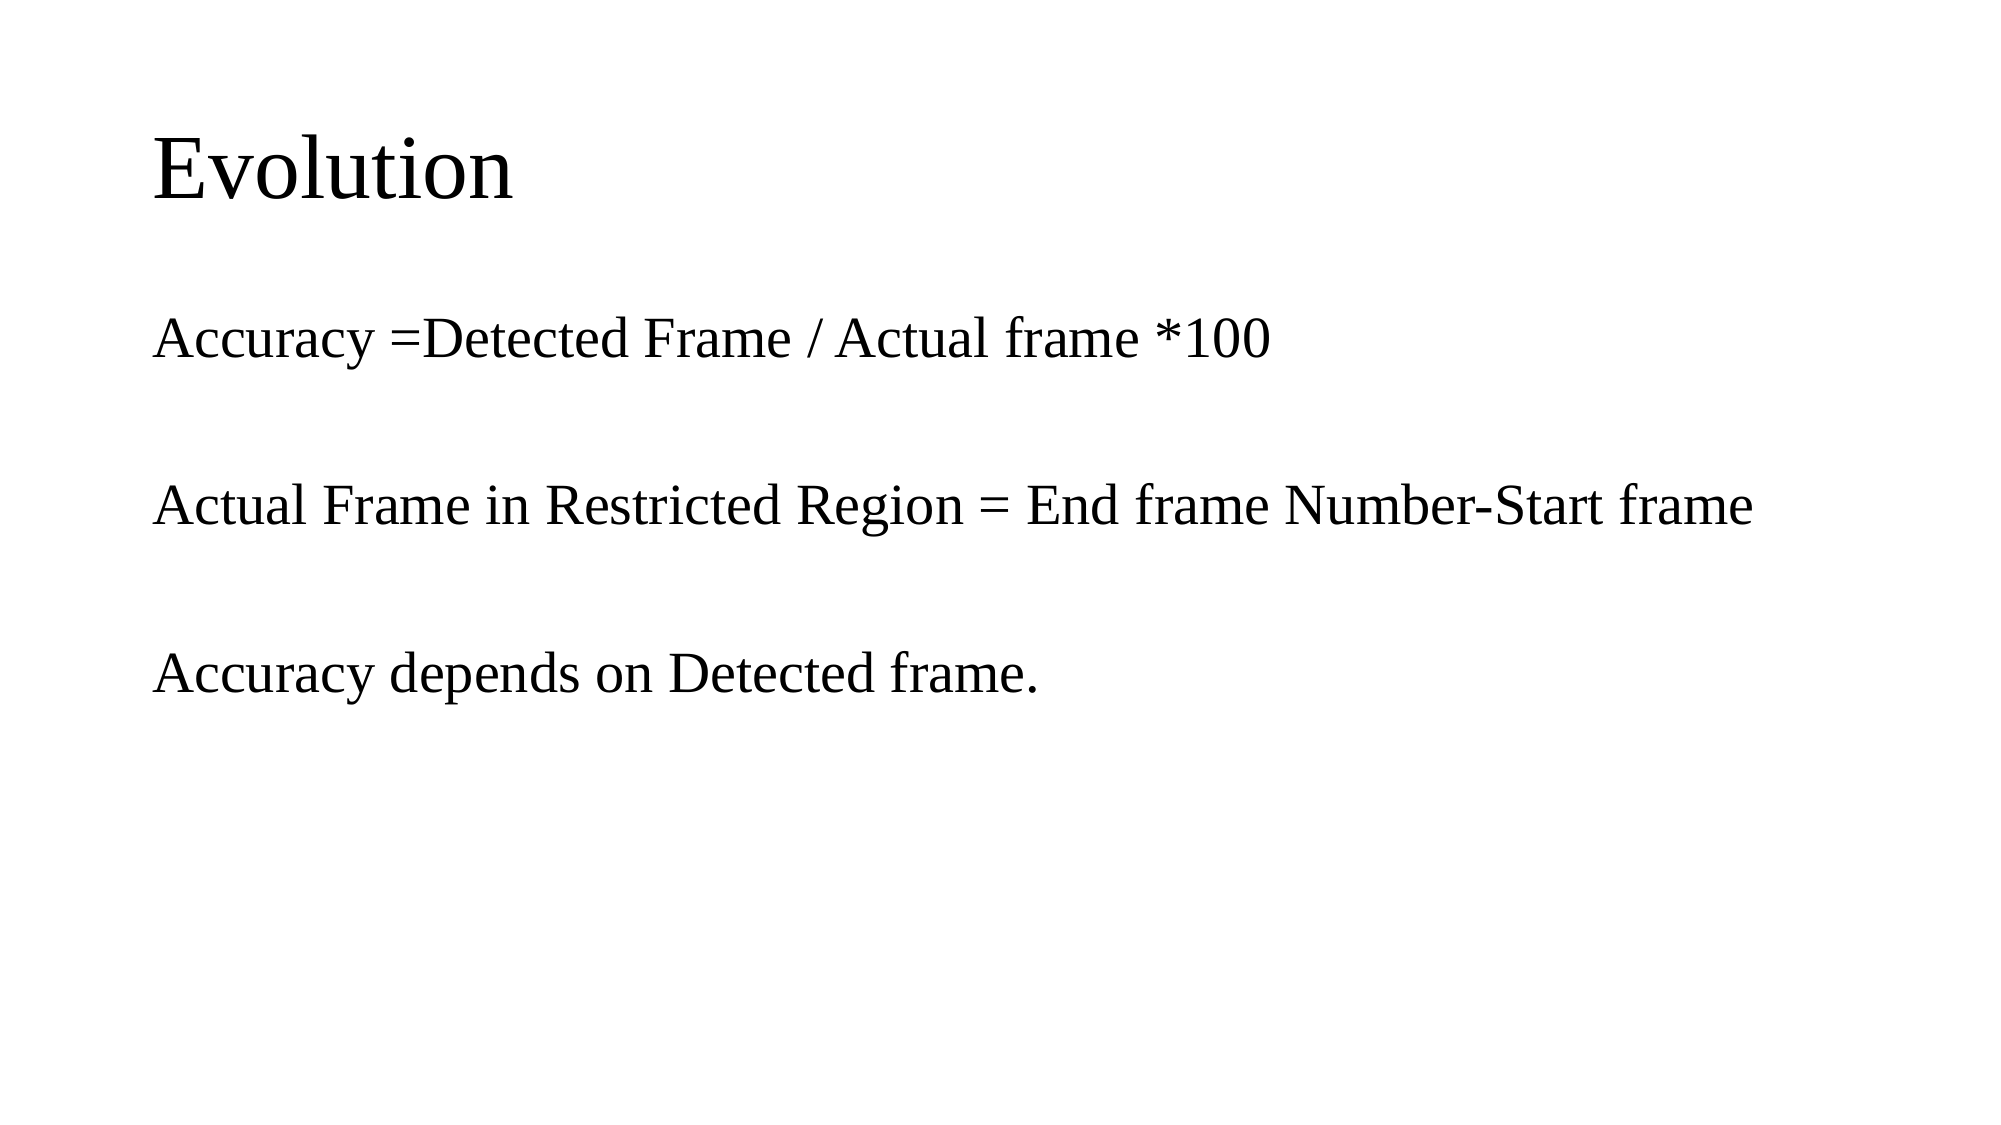

# Evolution
Accuracy =Detected Frame / Actual frame *100

Actual Frame in Restricted Region = End frame Number-Start frame

Accuracy depends on Detected frame.